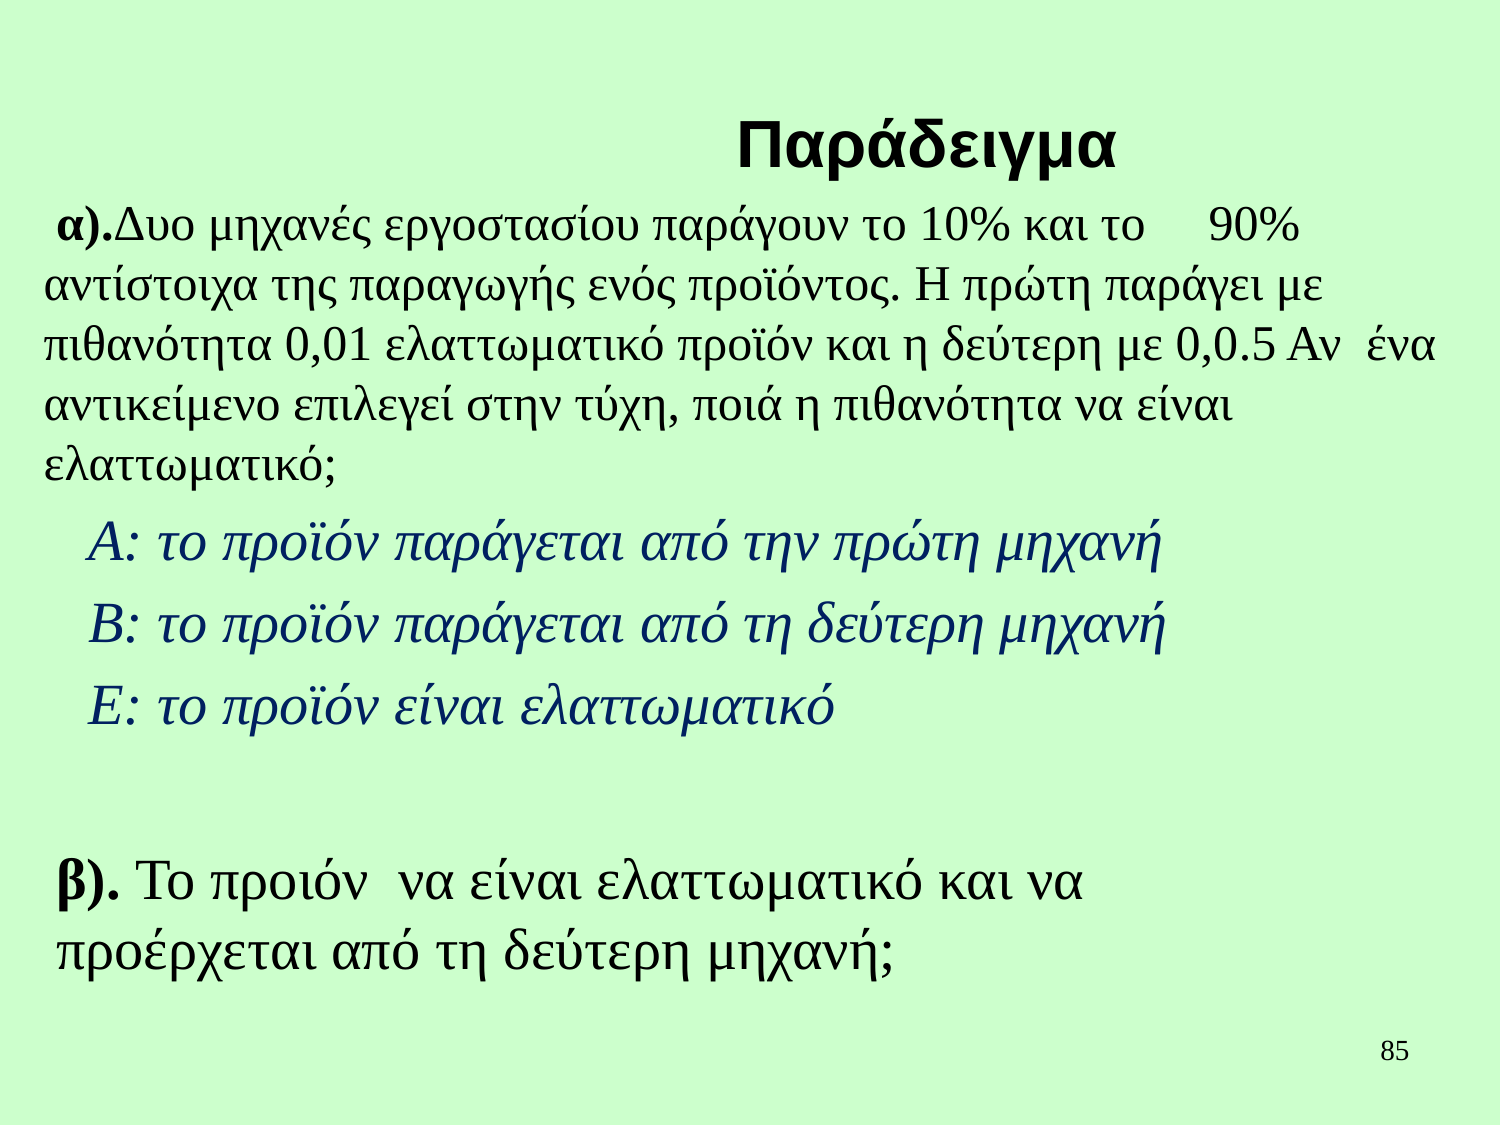

Παράδειγμα
 α).Δυο μηχανές εργοστασίου παράγουν το 10% και το     90% αντίστοιχα της παραγωγής ενός προϊόντος. Η πρώτη παράγει με πιθανότητα 0,01 ελαττωματικό προϊόν και η δεύτερη με 0,0.5 Αν  ένα αντικείμενο επιλεγεί στην τύχη, ποιά η πιθανότητα να είναι ελαττωματικό;
Α: το προϊόν παράγεται από την πρώτη μηχανή
Β: το προϊόν παράγεται από τη δεύτερη μηχανή
Ε: το προϊόν είναι ελαττωματικό
β). Το προιόν  να είναι ελαττωματικό και να προέρχεται από τη δεύτερη μηχανή;
85